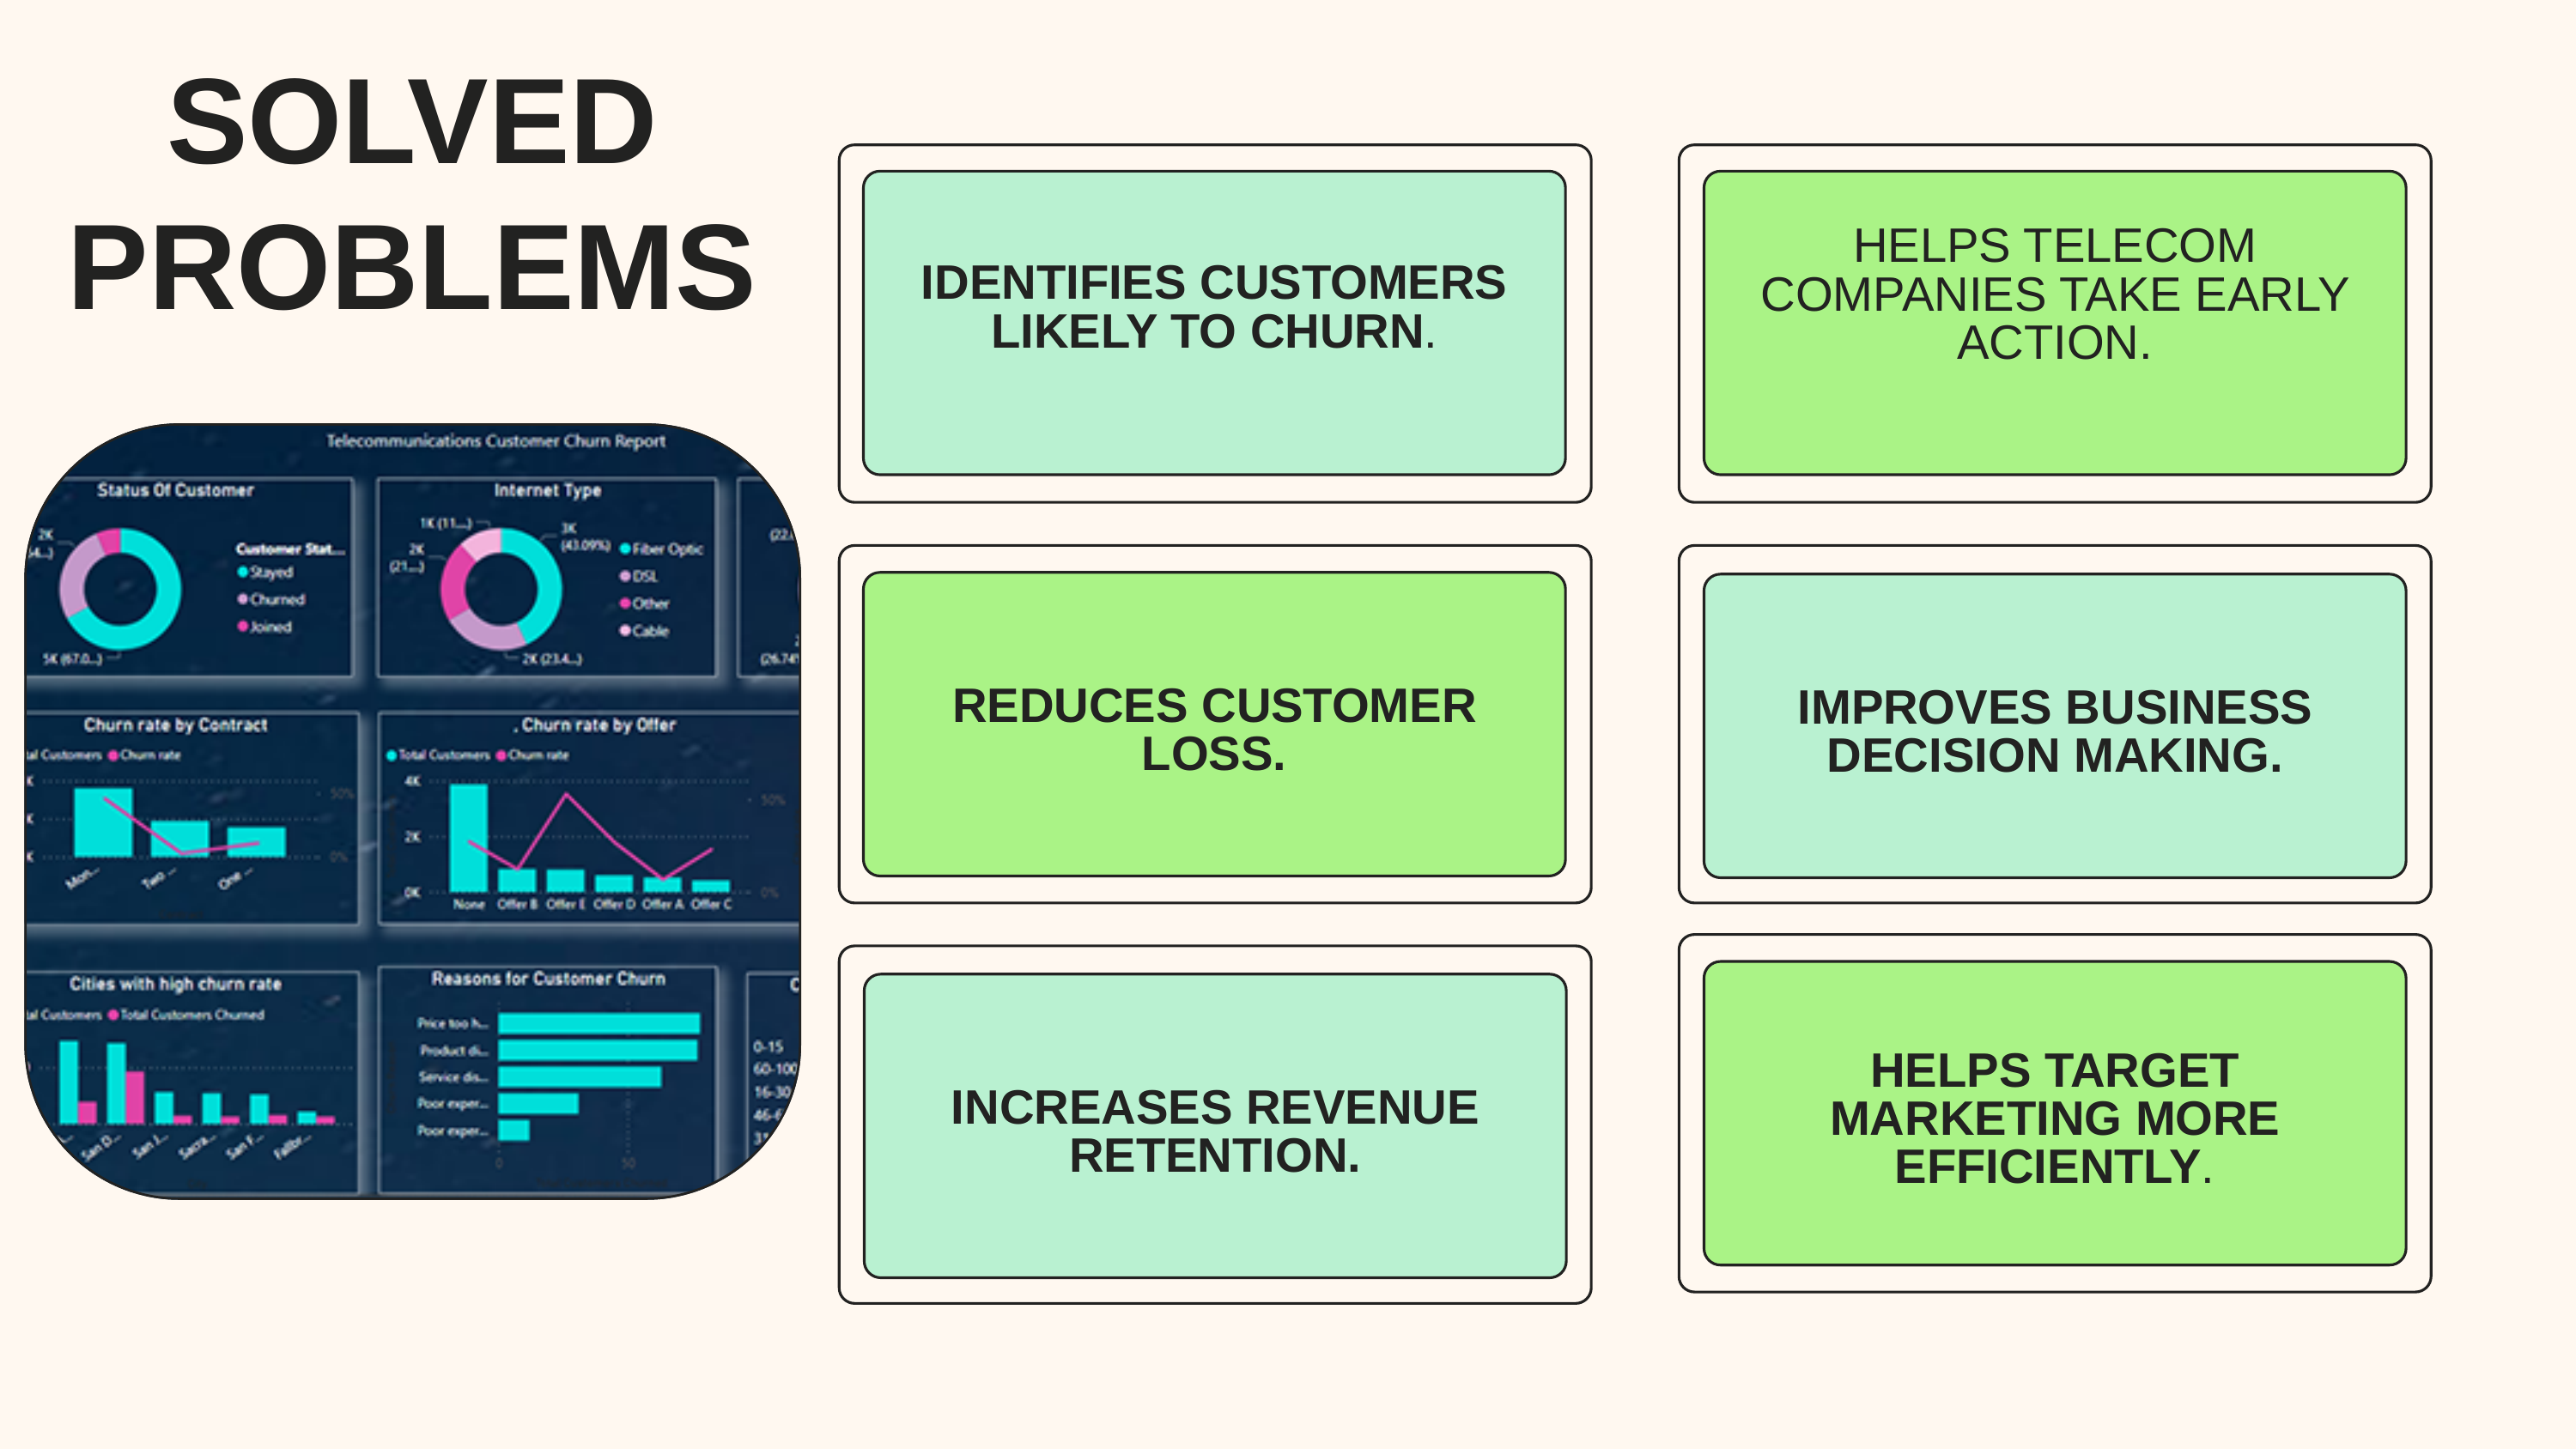

SOLVED PROBLEMS

IDENTIFIES CUSTOMERS LIKELY TO CHURN.

HELPS TELECOM COMPANIES TAKE EARLY ACTION.

REDUCES CUSTOMER LOSS.

IMPROVES BUSINESS DECISION MAKING.

HELPS TARGET MARKETING MORE EFFICIENTLY.

INCREASES REVENUE RETENTION.